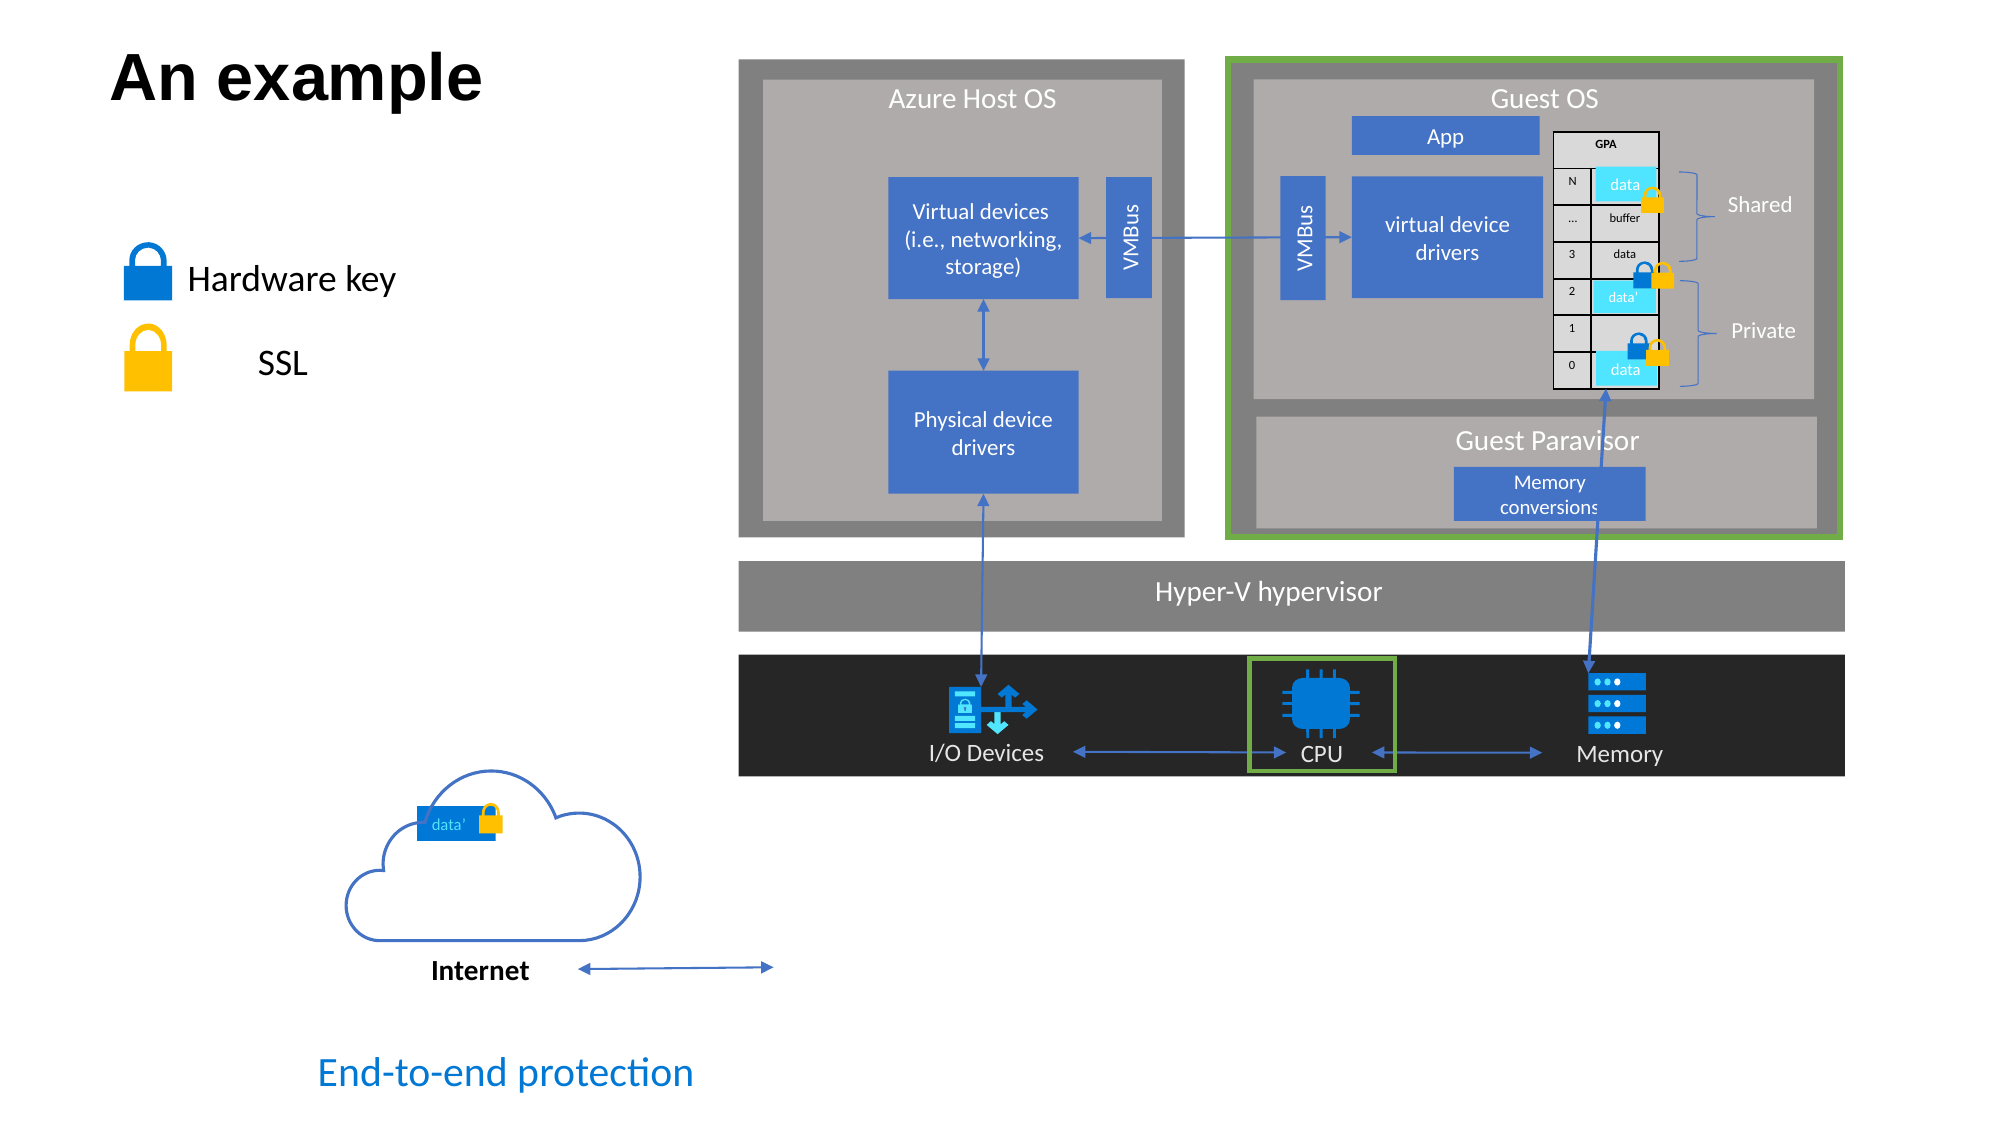

An example

Guest OS
Azure Host OS

App
| GPA | GPA |
| --- | --- |
| N | Buffer |
| … | buffer |
| 3 | data |
| 2 | data |
| 1 |  |
| 0 |  |
data

virtual device drivers
Virtual devices
(i.e., networking, storage)
Shared
VMBus
VMBus

Hardware key

data’

Private

SSL

data
Physical device drivers
Guest Paravisor

Memory conversions

Hyper-V hypervisor

I/O Devices
CPU
Memory

data’
Internet
End-to-end protection